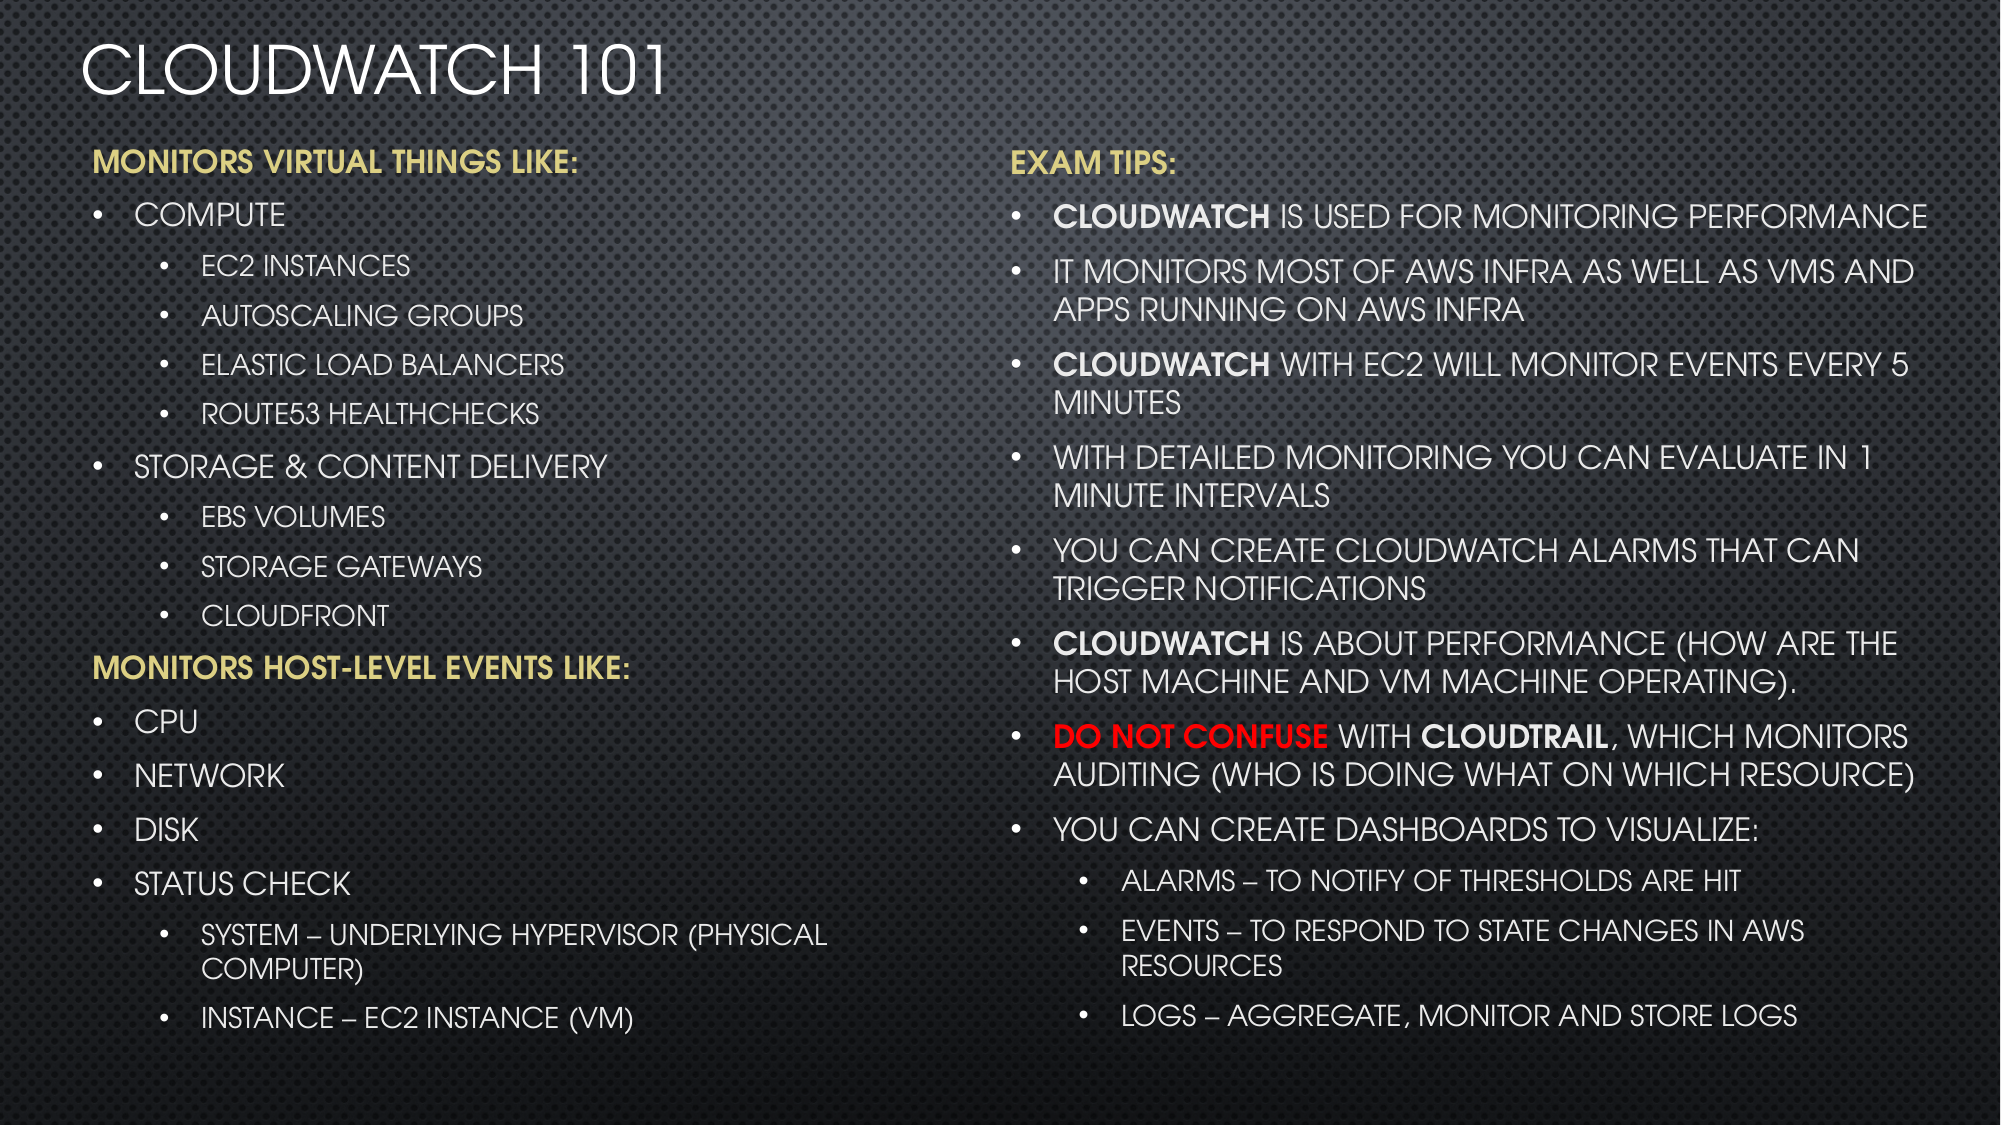

# Cloudwatch 101

Monitors Virtual things like:
Compute
EC2 instances
Autoscaling groups
Elastic Load Balancers
Route53 Healthchecks
Storage & Content Delivery
EBS Volumes
Storage Gateways
Cloudfront
Monitors Host-level events like:
CPU
Network
Disk
Status check
System – Underlying hypervisor (physical computer)
Instance – EC2 instance (VM)

Exam Tips:
Cloudwatch is used for monitoring performance
It monitors most of AWS infra as well as VMs and Apps running on AWS infra
Cloudwatch with EC2 will monitor events every 5 minutes
With detailed monitoring you can evaluate in 1 minute intervals
You can create Cloudwatch alarms that can trigger notifications
Cloudwatch is about performance (how are the HOST Machine and VM machine operating).
Do not confuse with Cloudtrail, which monitors auditing (who is doing what on which resource)
You can create dashboards to visualize:
Alarms – to notify of thresholds are hit
Events – to respond to state changes in AWS resources
Logs – aggregate, monitor and store logs